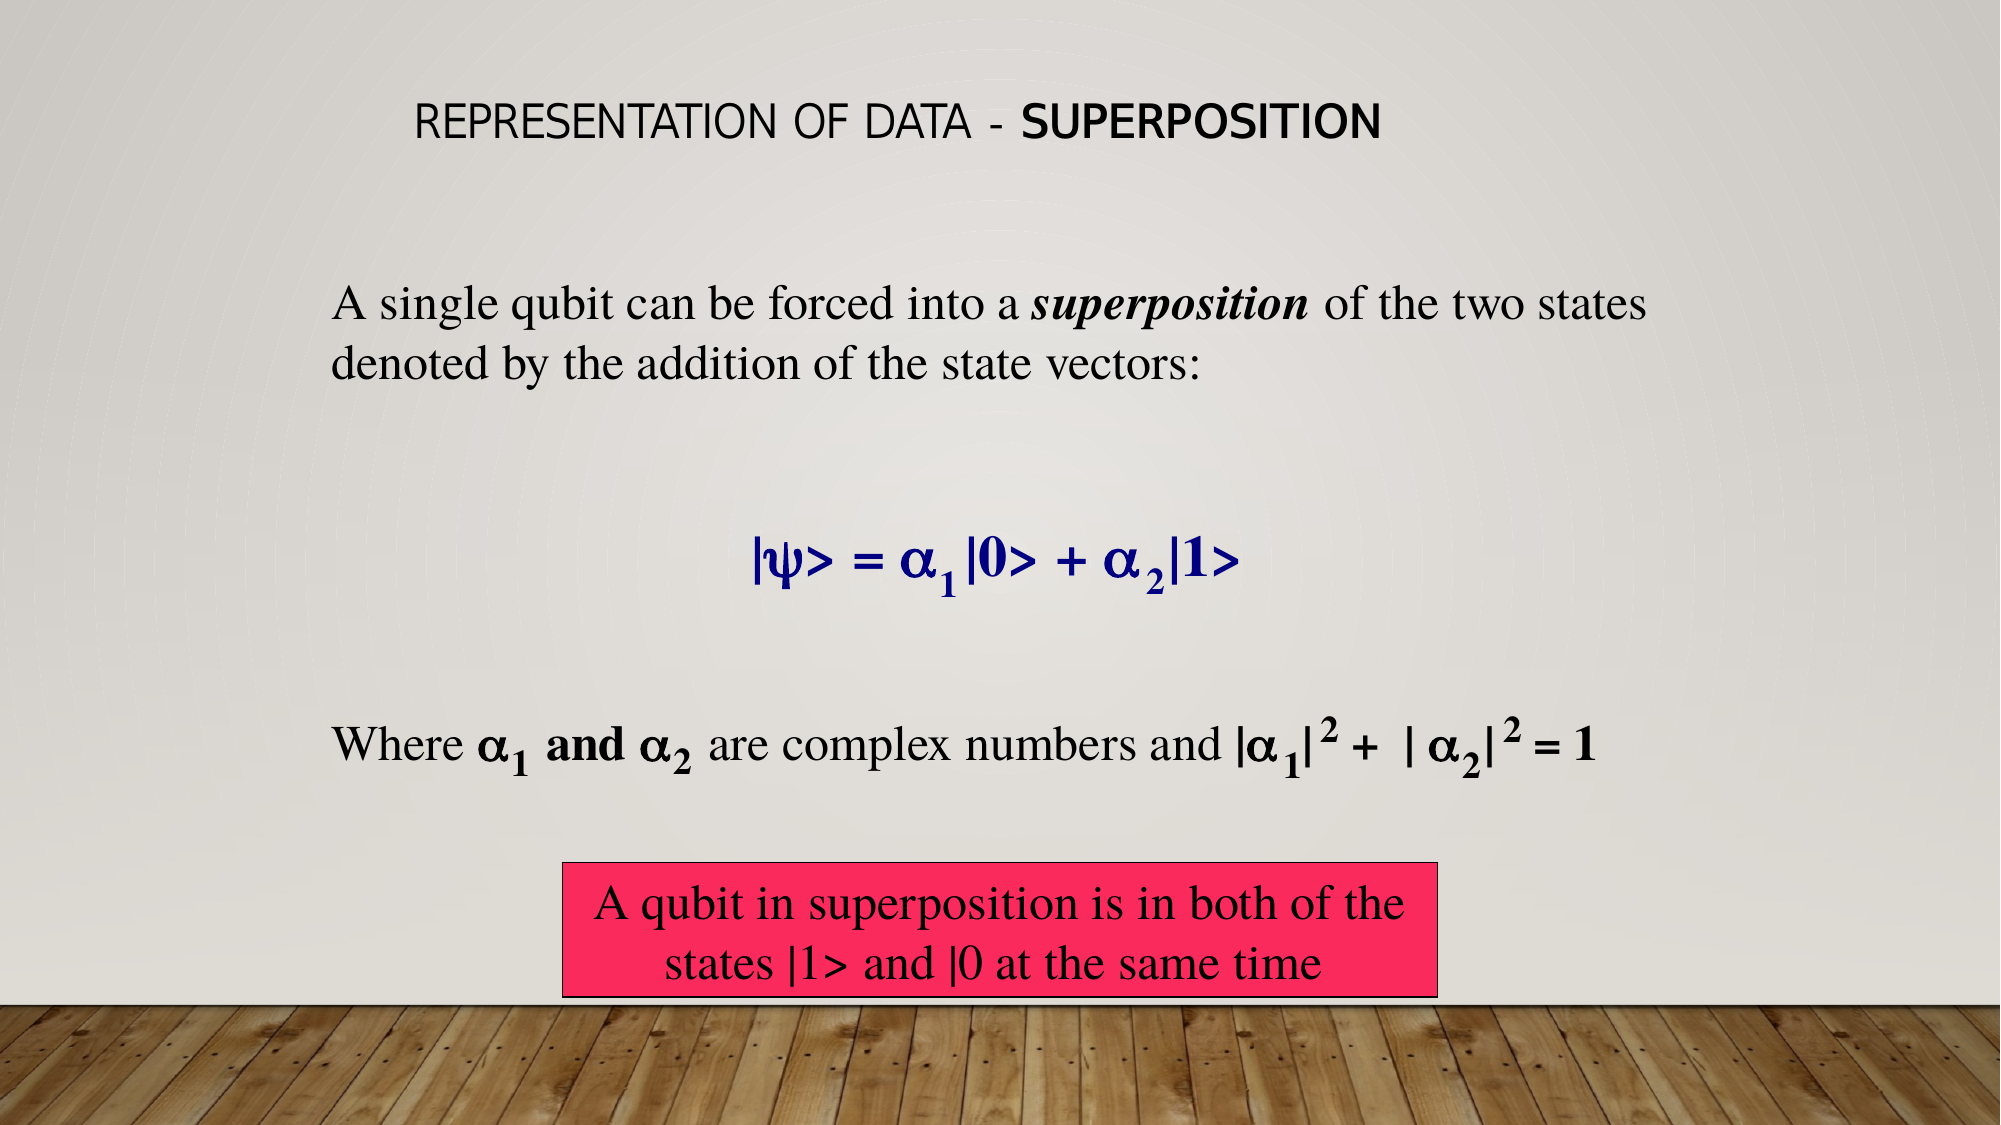

# Representation of Data - Superposition
A single qubit can be forced into a superposition of the two states denoted by the addition of the state vectors:

|ψ> = α  |0> + α  |1>

Where α   and α   are complex numbers and |α  |   +  | α  |   = 1
2
1
2
2
1
2
2
1
A qubit in superposition is in both of the states |1> and |0 at the same time